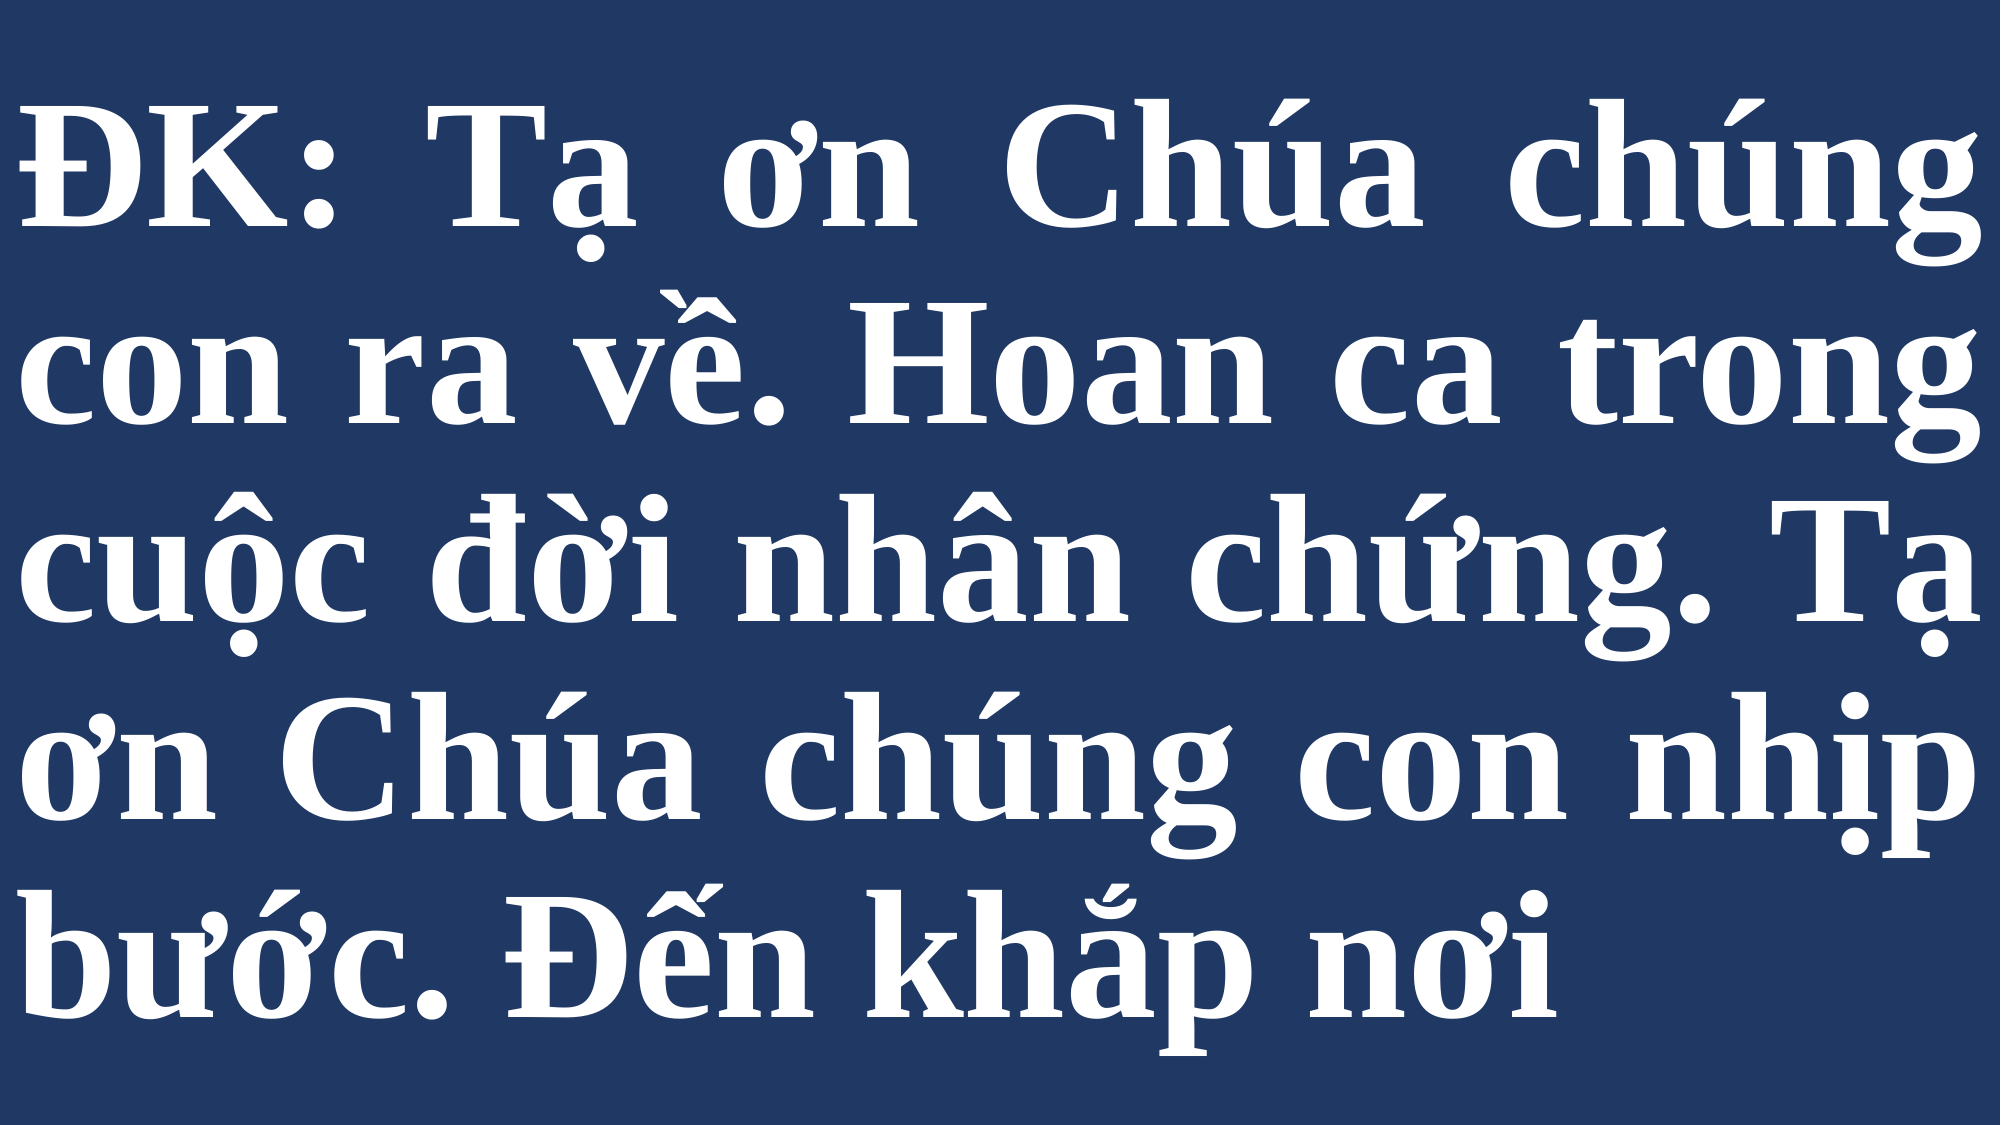

# ĐK: Tạ ơn Chúa chúng con ra về. Hoan ca trong cuộc đời nhân chứng. Tạ ơn Chúa chúng con nhịp bước. Đến khắp nơi